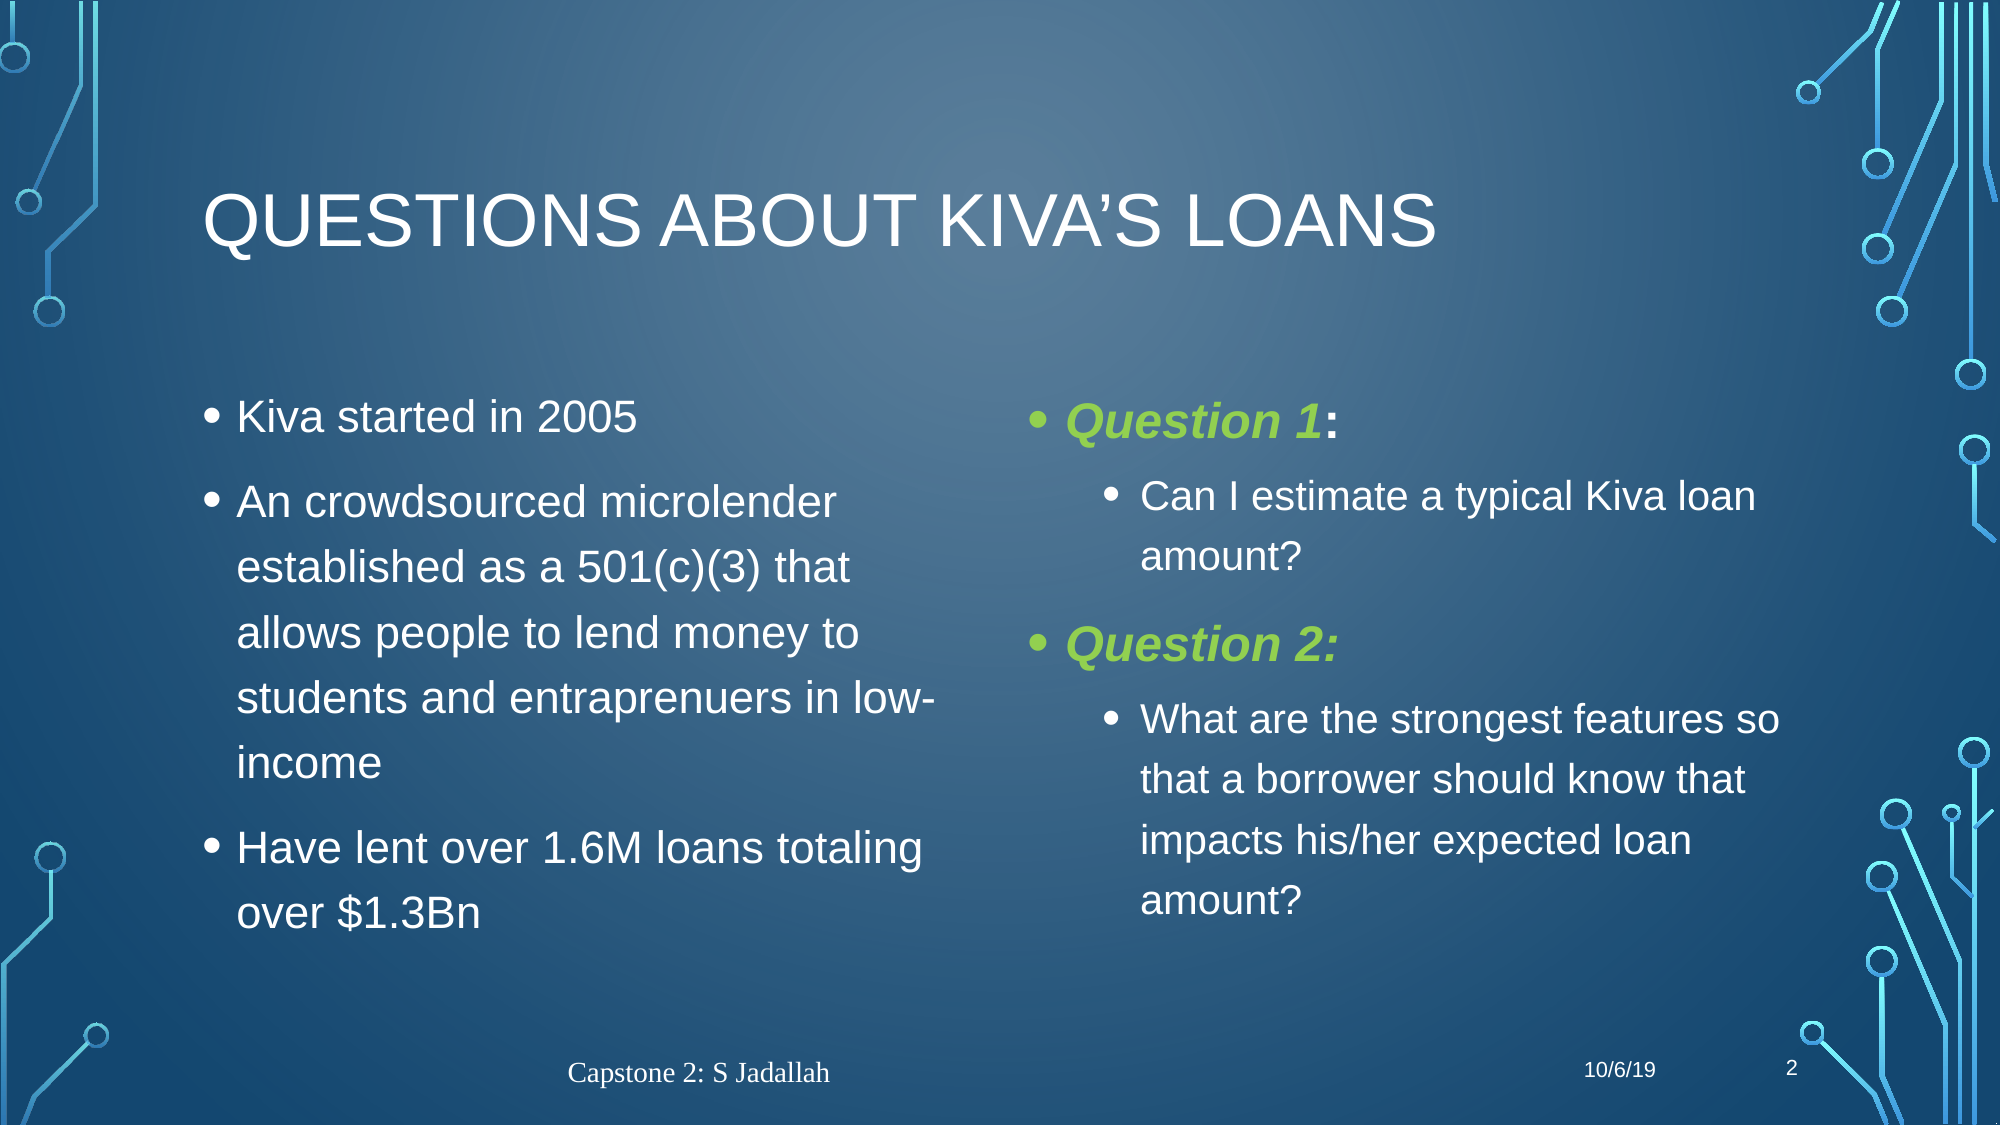

# questions about Kiva’s loans
Kiva started in 2005
An crowdsourced microlender established as a 501(c)(3) that allows people to lend money to students and entraprenuers in low-income
Have lent over 1.6M loans totaling over $1.3Bn
Question 1:
Can I estimate a typical Kiva loan amount?
Question 2:
What are the strongest features so that a borrower should know that impacts his/her expected loan amount?
2
10/6/19
Capstone 2: S Jadallah